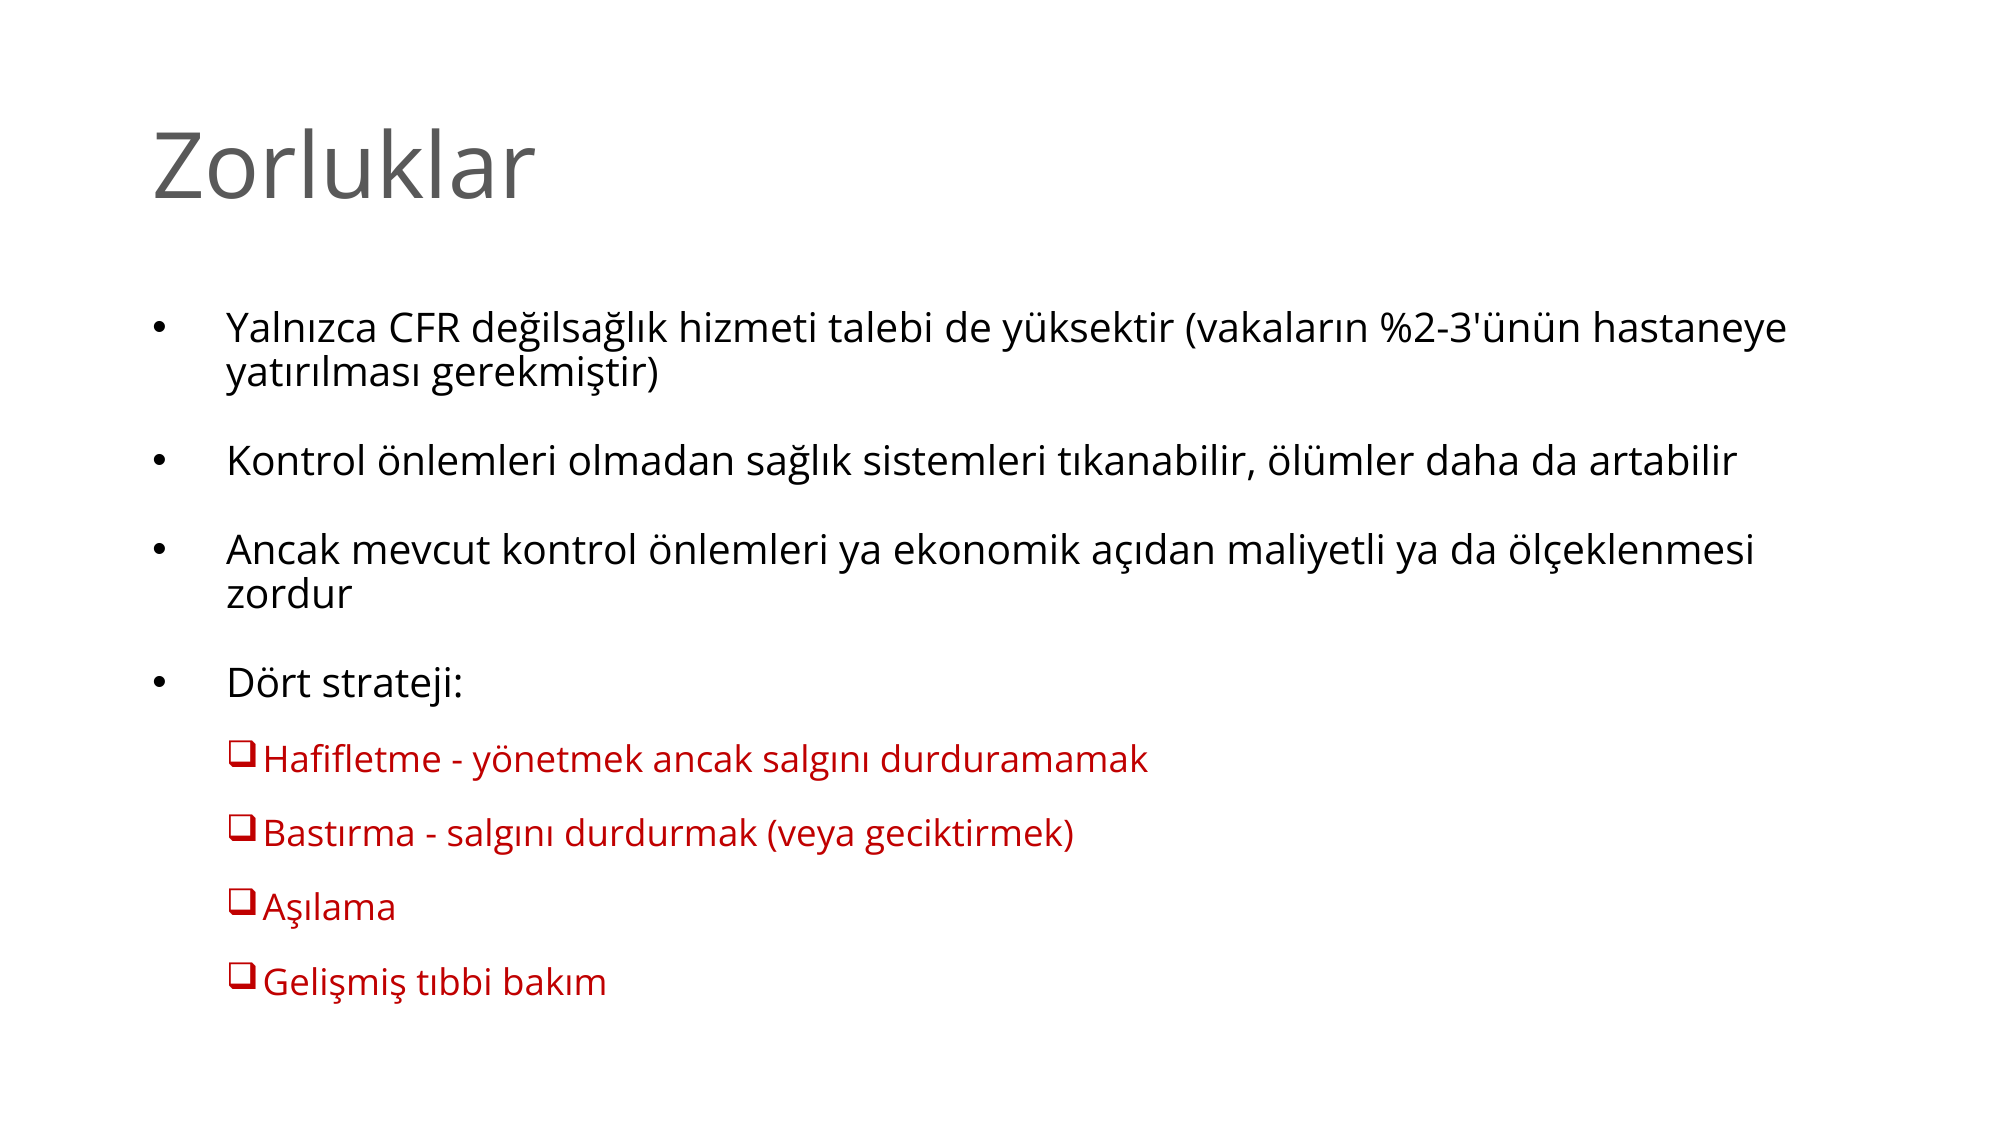

# Zorluklar
Yalnızca CFR değilsağlık hizmeti talebi de yüksektir (vakaların %2-3'ünün hastaneye yatırılması gerekmiştir)
Kontrol önlemleri olmadan sağlık sistemleri tıkanabilir, ölümler daha da artabilir
Ancak mevcut kontrol önlemleri ya ekonomik açıdan maliyetli ya da ölçeklenmesi zordur
Dört strateji:
Hafifletme - yönetmek ancak salgını durduramamak
Bastırma - salgını durdurmak (veya geciktirmek)
Aşılama
Gelişmiş tıbbi bakım